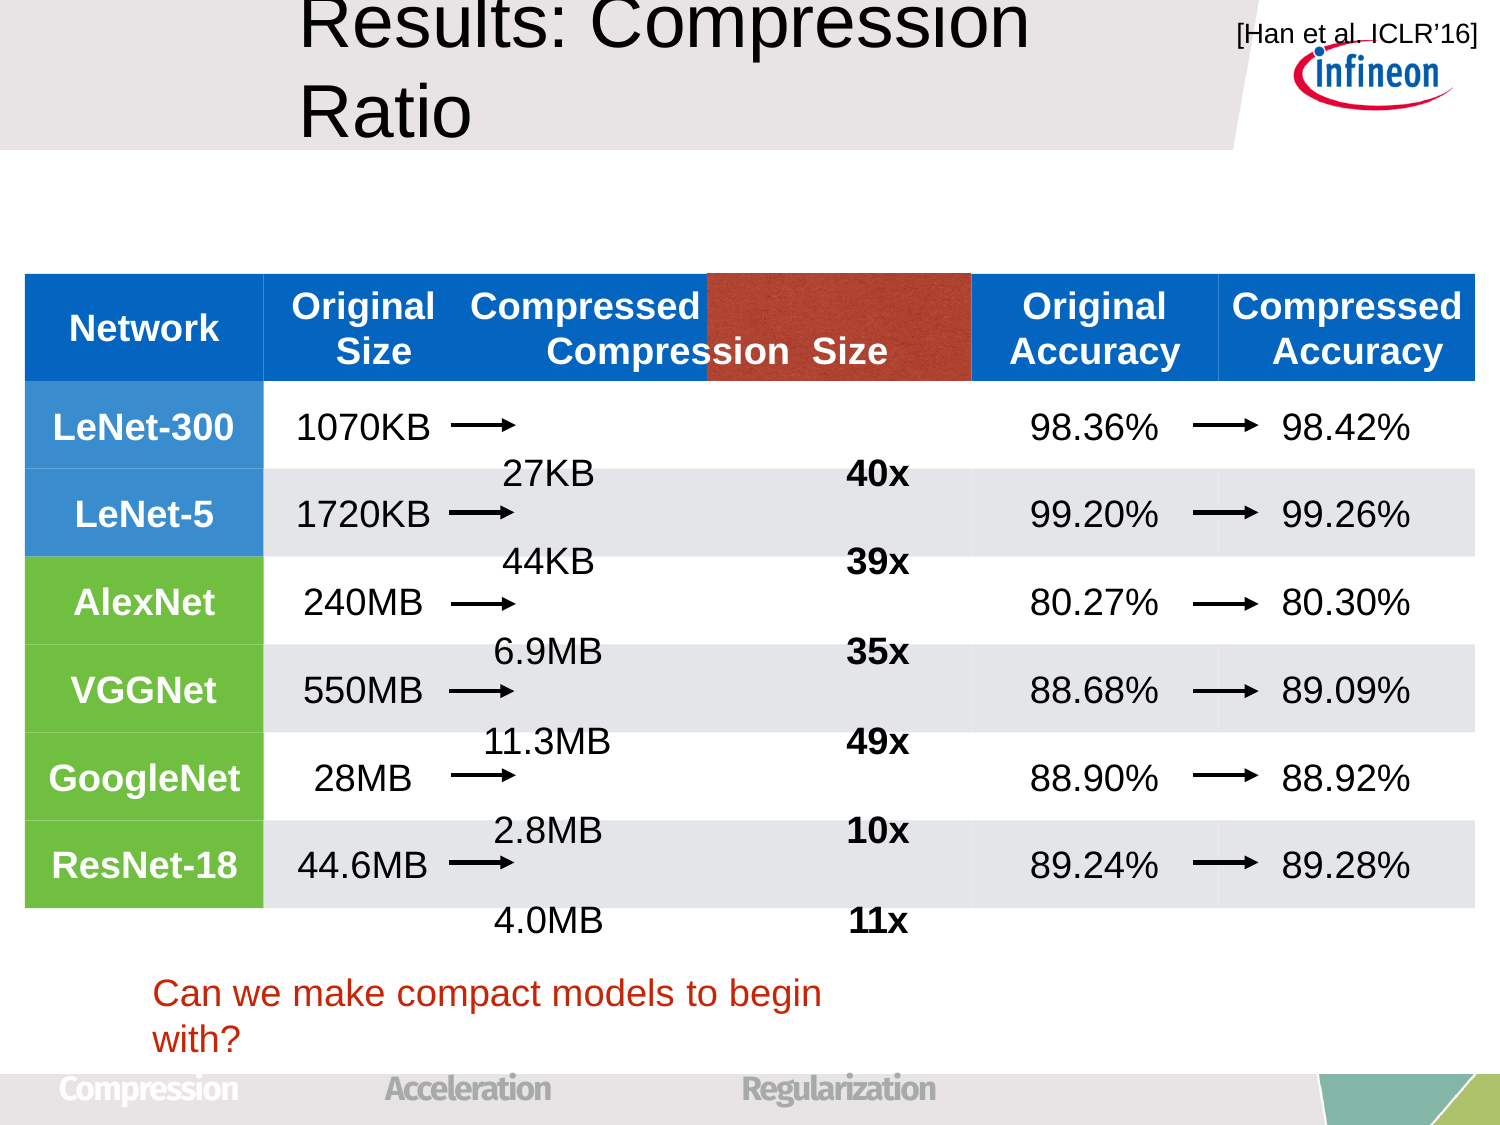

# Results: Compression Ratio
[Han et al. ICLR’16]

Compressed	Compression  Size		Ratio
27KB	40x

44KB	39x

6.9MB	35x

11.3MB	49x

2.8MB	10x

4.0MB	11x
Original  Size
Original  Accuracy
Compressed  Accuracy
Network

LeNet-300
1070KB
98.36%
98.42%

LeNet-5
1720KB
99.20%
99.26%

AlexNet
240MB
80.27%
80.30%

VGGNet
550MB
88.68%
89.09%

140

GoogleNet
28MB
88.90%
88.92%

ResNet-18
44.6MB
89.24%
89.28%

Can we make compact models to begin with?
Compression
Acceleration
Regularization